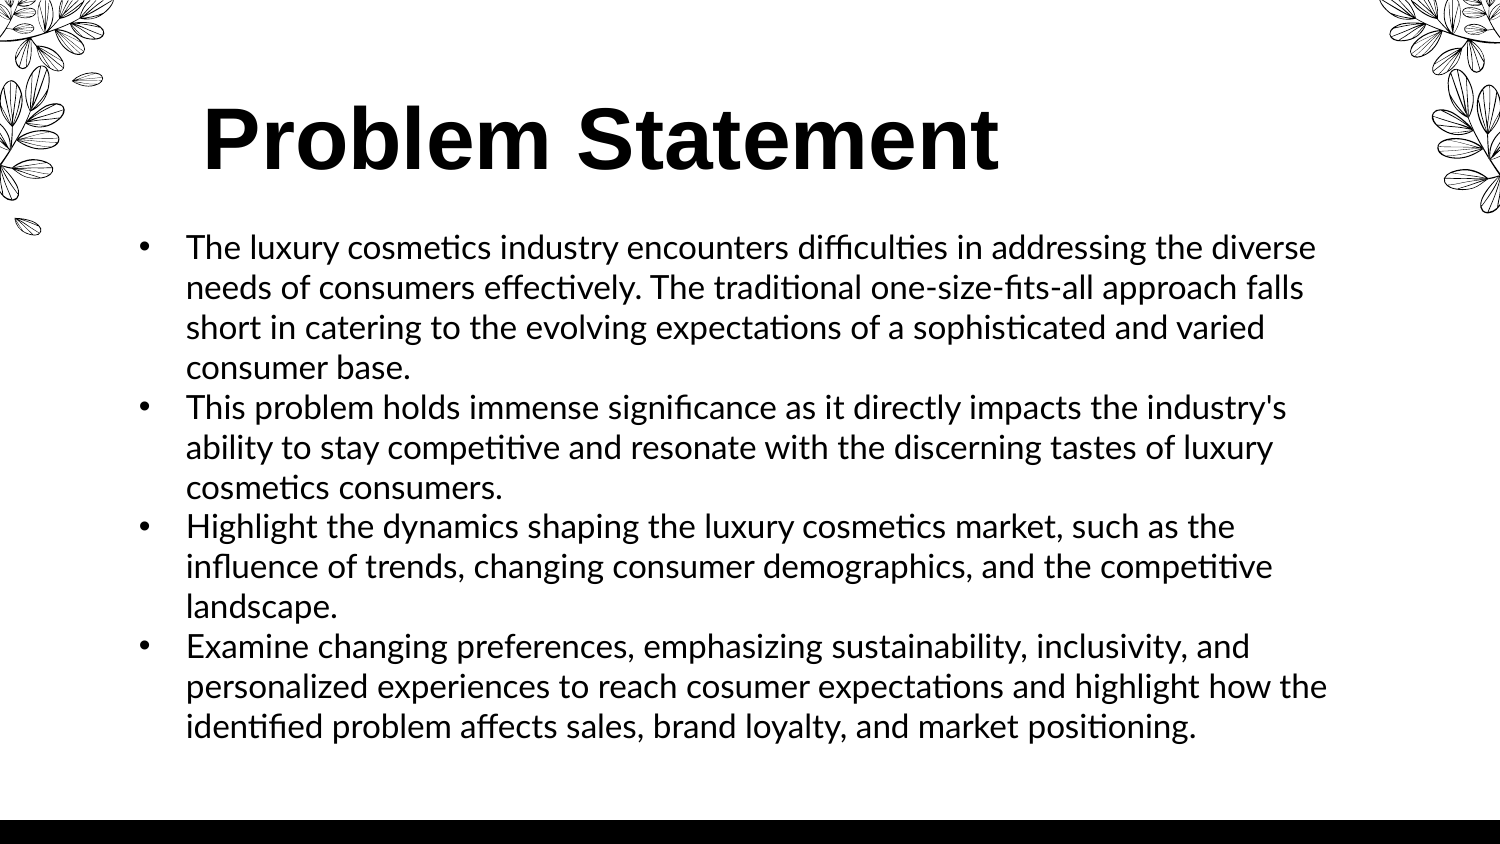

Problem Statement
The luxury cosmetics industry encounters difficulties in addressing the diverse needs of consumers effectively. The traditional one-size-fits-all approach falls short in catering to the evolving expectations of a sophisticated and varied consumer base.
This problem holds immense significance as it directly impacts the industry's ability to stay competitive and resonate with the discerning tastes of luxury cosmetics consumers.
Highlight the dynamics shaping the luxury cosmetics market, such as the influence of trends, changing consumer demographics, and the competitive landscape.
Examine changing preferences, emphasizing sustainability, inclusivity, and personalized experiences to reach cosumer expectations and highlight how the identified problem affects sales, brand loyalty, and market positioning.